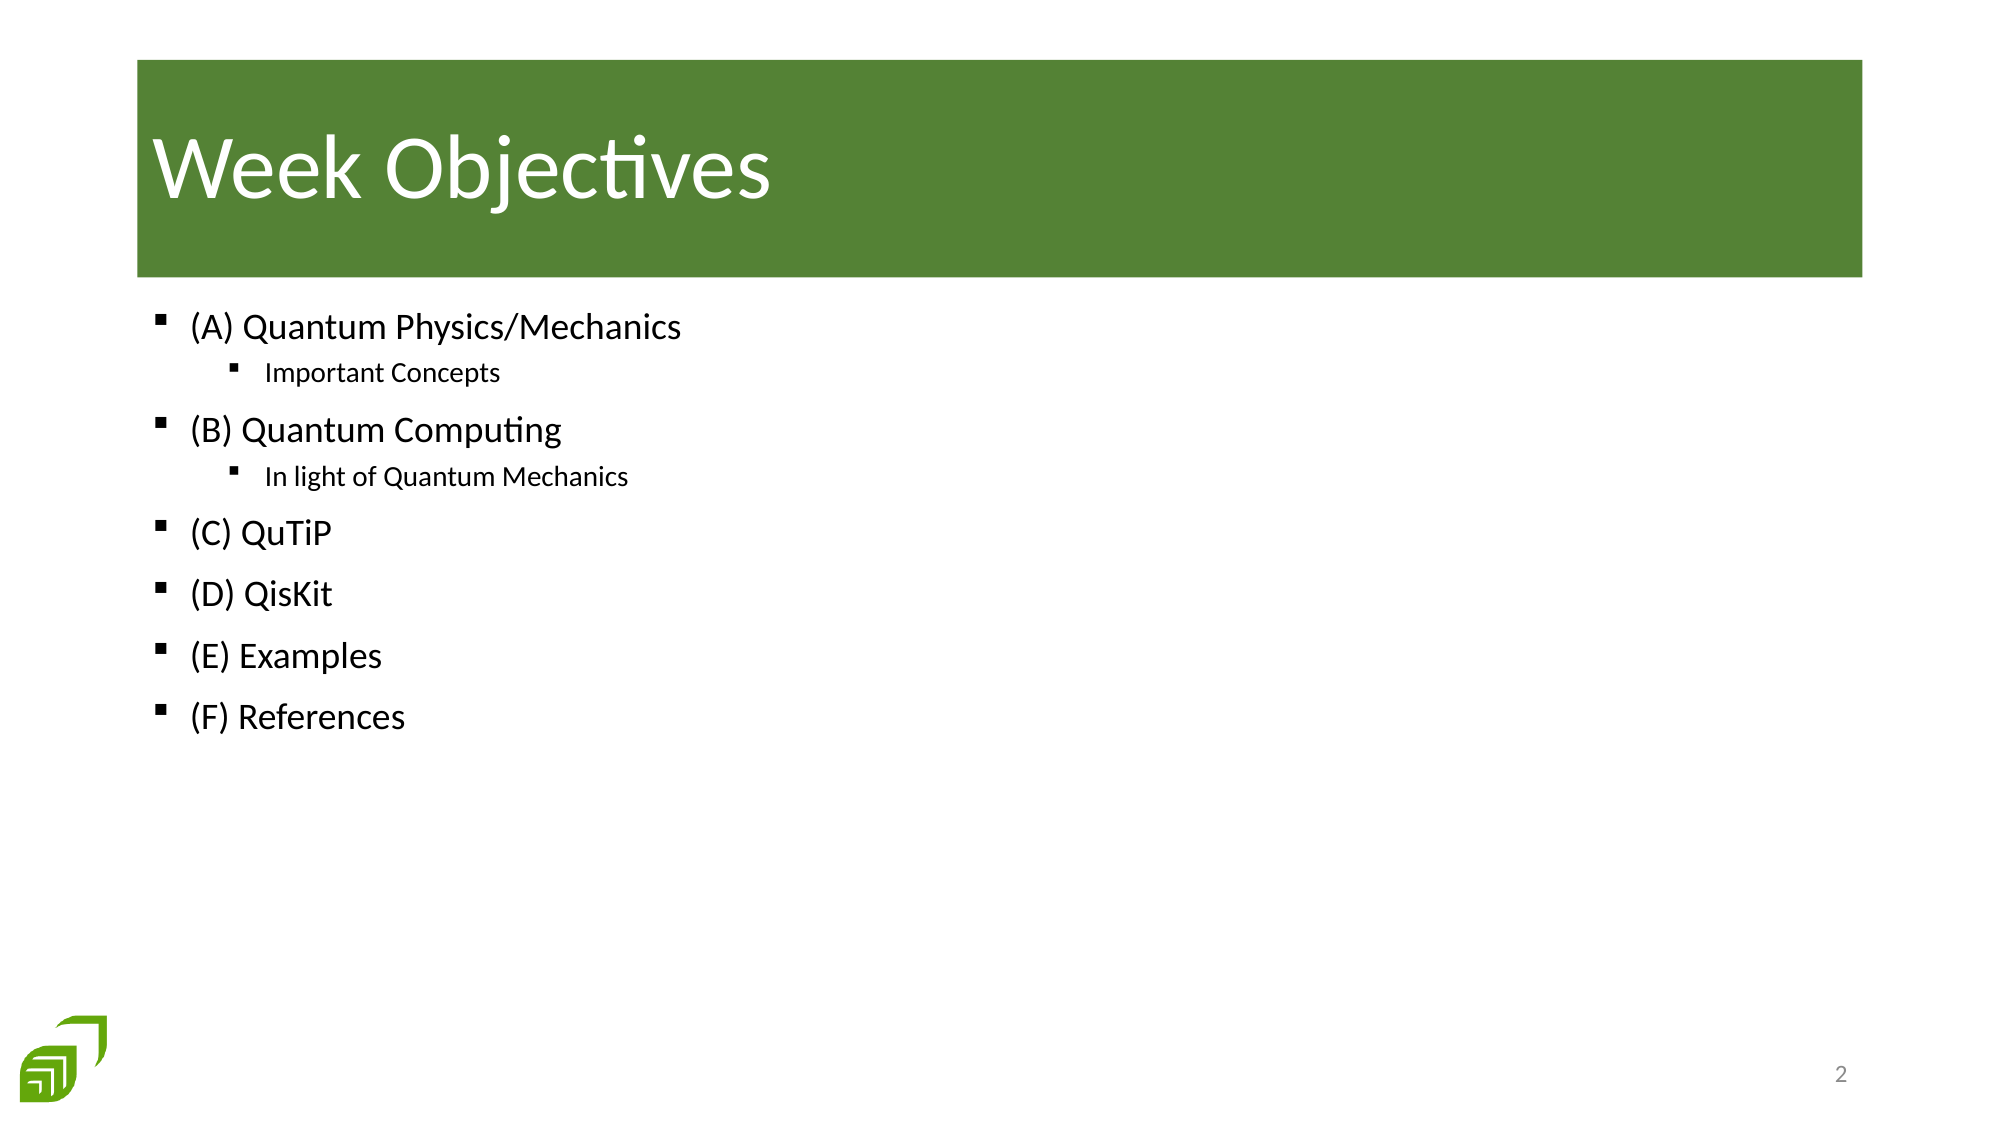

# Week Objectives
(A) Quantum Physics/Mechanics
Important Concepts
(B) Quantum Computing
In light of Quantum Mechanics
(C) QuTiP
(D) QisKit
(E) Examples
(F) References
2